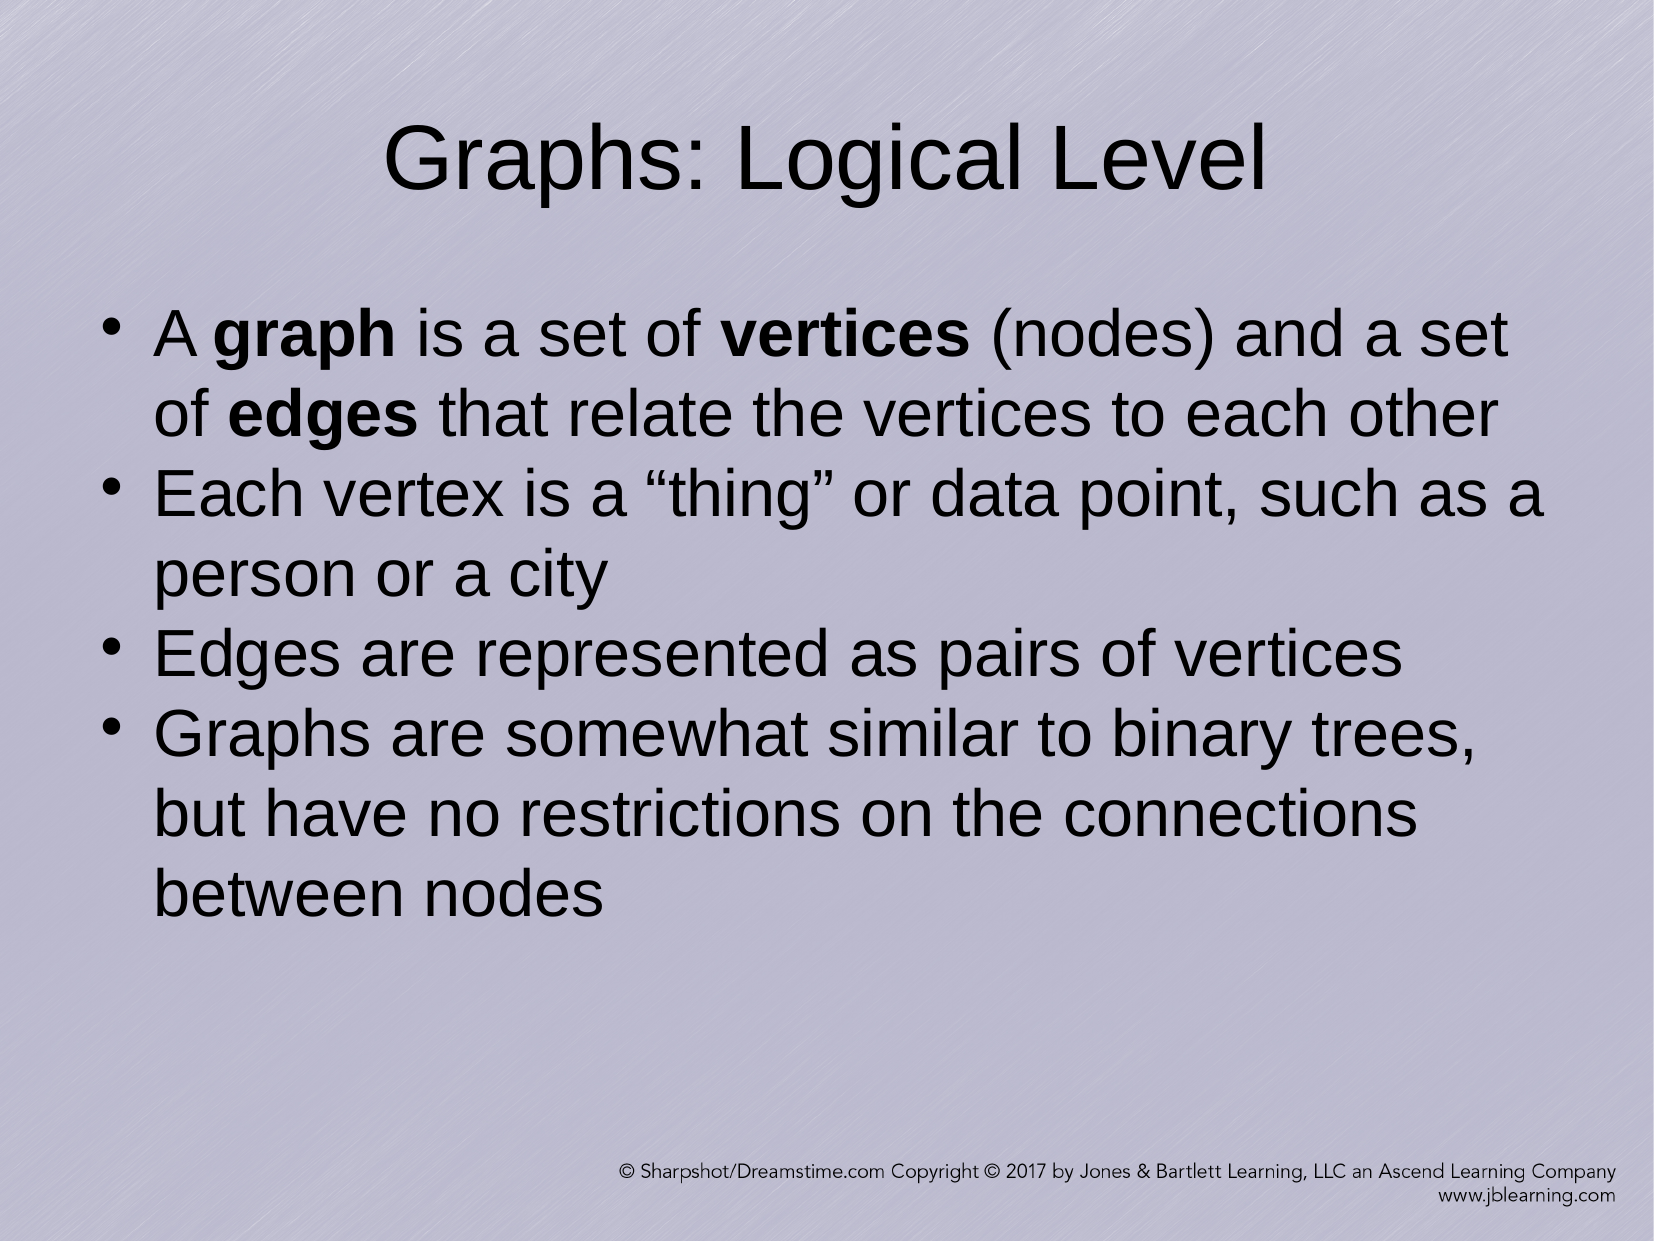

Graphs: Logical Level
A graph is a set of vertices (nodes) and a set of edges that relate the vertices to each other
Each vertex is a “thing” or data point, such as a person or a city
Edges are represented as pairs of vertices
Graphs are somewhat similar to binary trees, but have no restrictions on the connections between nodes